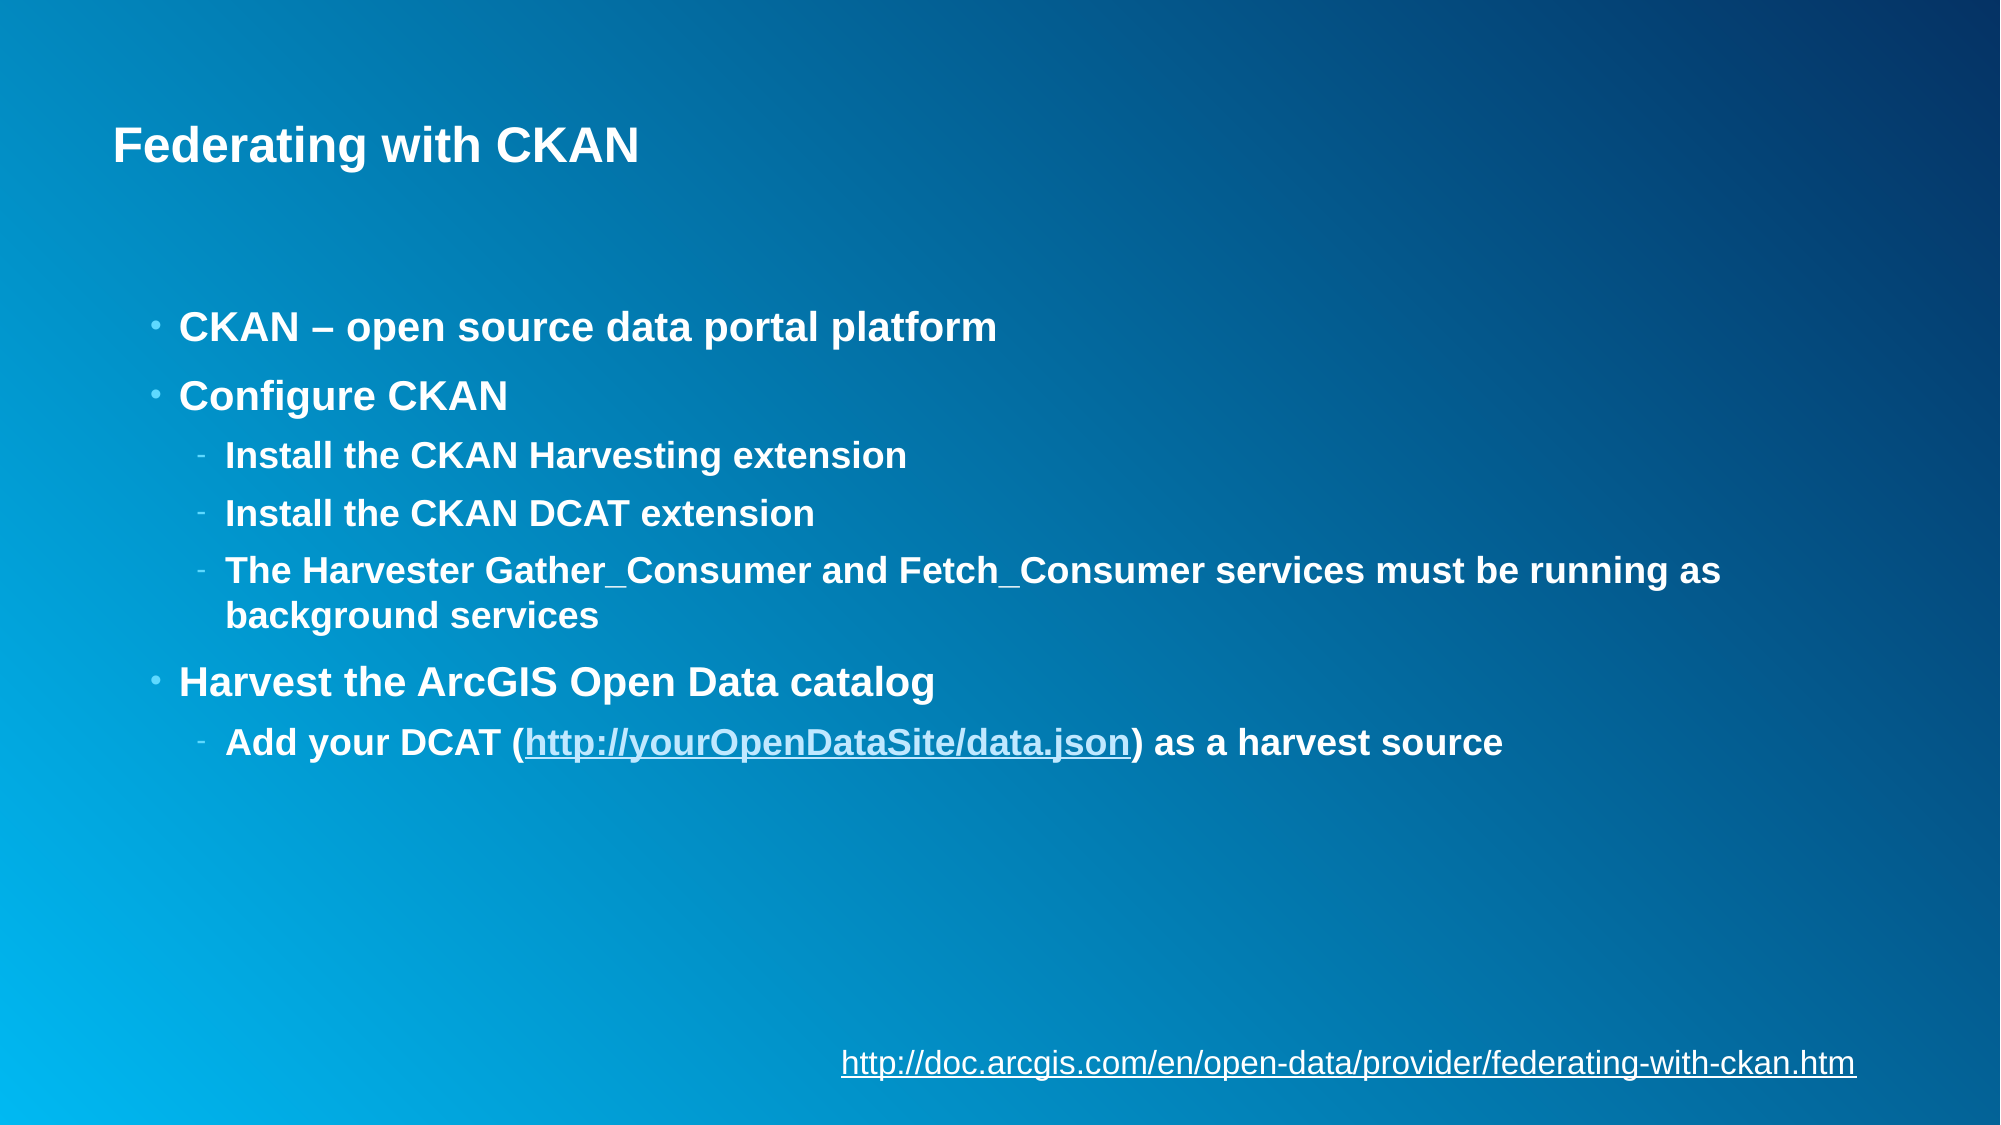

# Federating with CKAN
CKAN – open source data portal platform
Configure CKAN
Install the CKAN Harvesting extension
Install the CKAN DCAT extension
The Harvester Gather_Consumer and Fetch_Consumer services must be running as background services
Harvest the ArcGIS Open Data catalog
Add your DCAT (http://yourOpenDataSite/data.json) as a harvest source

http://doc.arcgis.com/en/open-data/provider/federating-with-ckan.htm